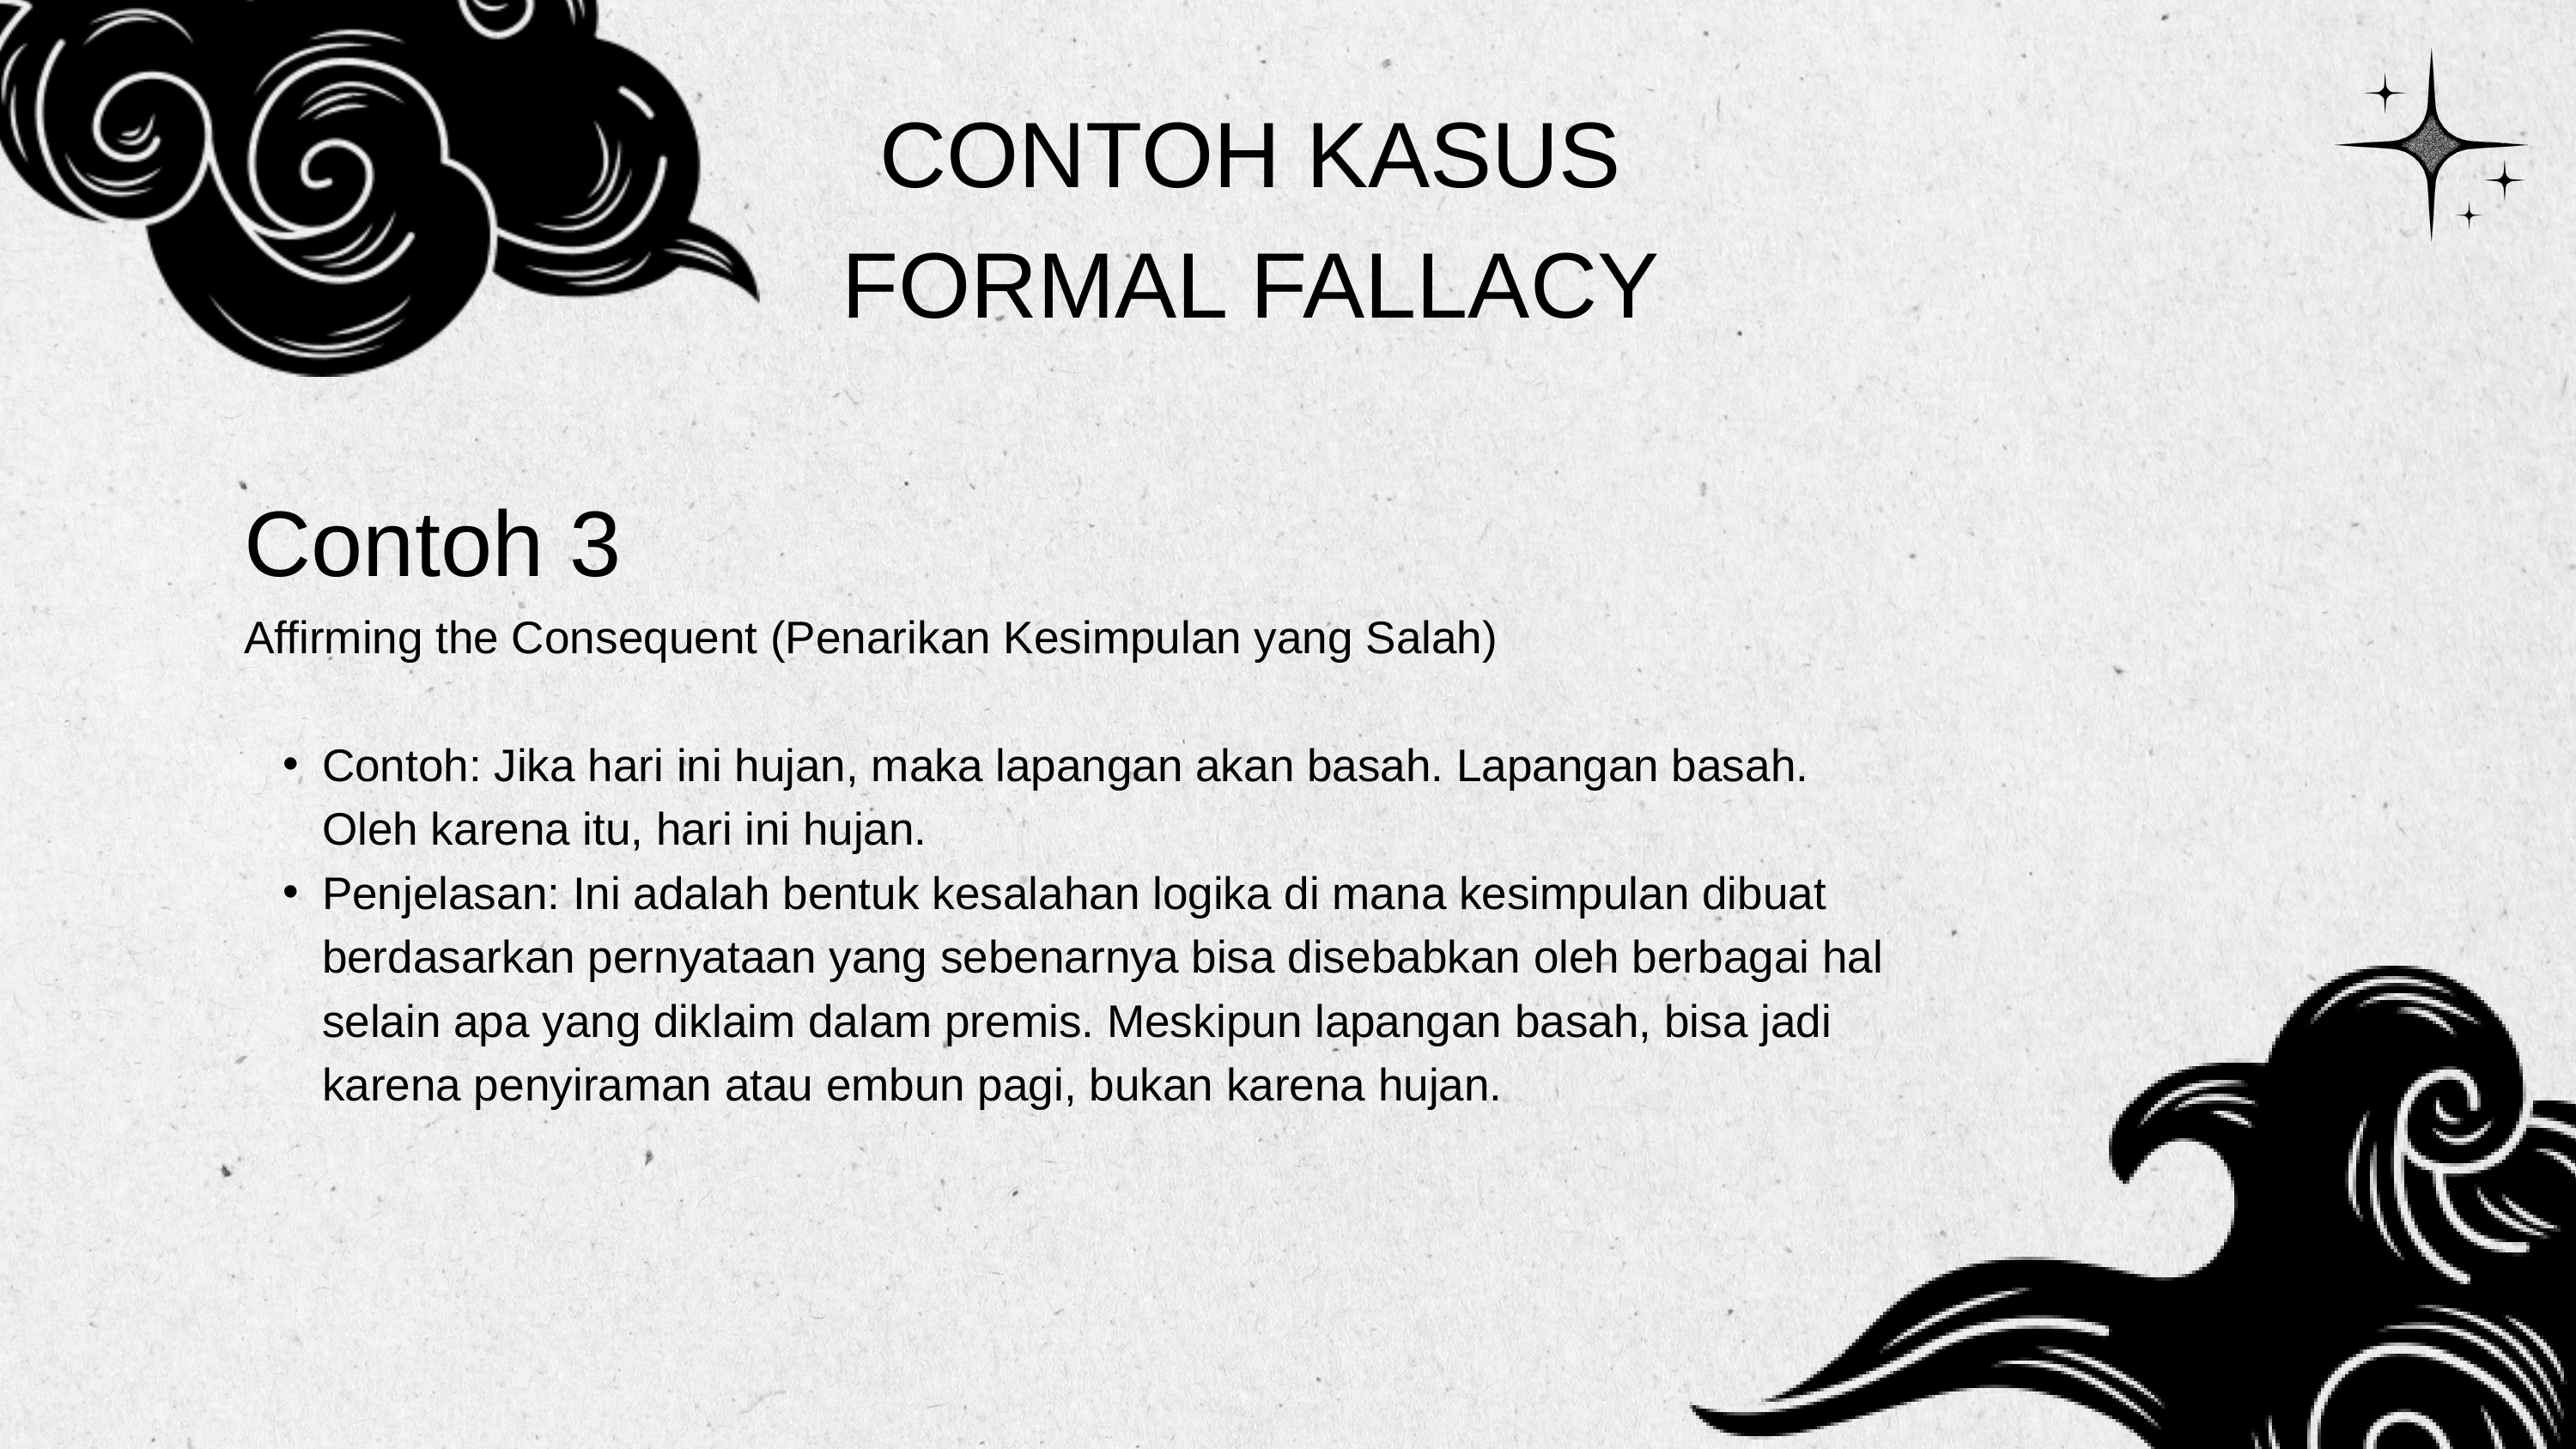

CONTOH KASUS FORMAL FALLACY
Contoh 3
Affirming the Consequent (Penarikan Kesimpulan yang Salah)

Contoh: Jika hari ini hujan, maka lapangan akan basah. Lapangan basah. Oleh karena itu, hari ini hujan.
Penjelasan: Ini adalah bentuk kesalahan logika di mana kesimpulan dibuat berdasarkan pernyataan yang sebenarnya bisa disebabkan oleh berbagai hal selain apa yang diklaim dalam premis. Meskipun lapangan basah, bisa jadi karena penyiraman atau embun pagi, bukan karena hujan.